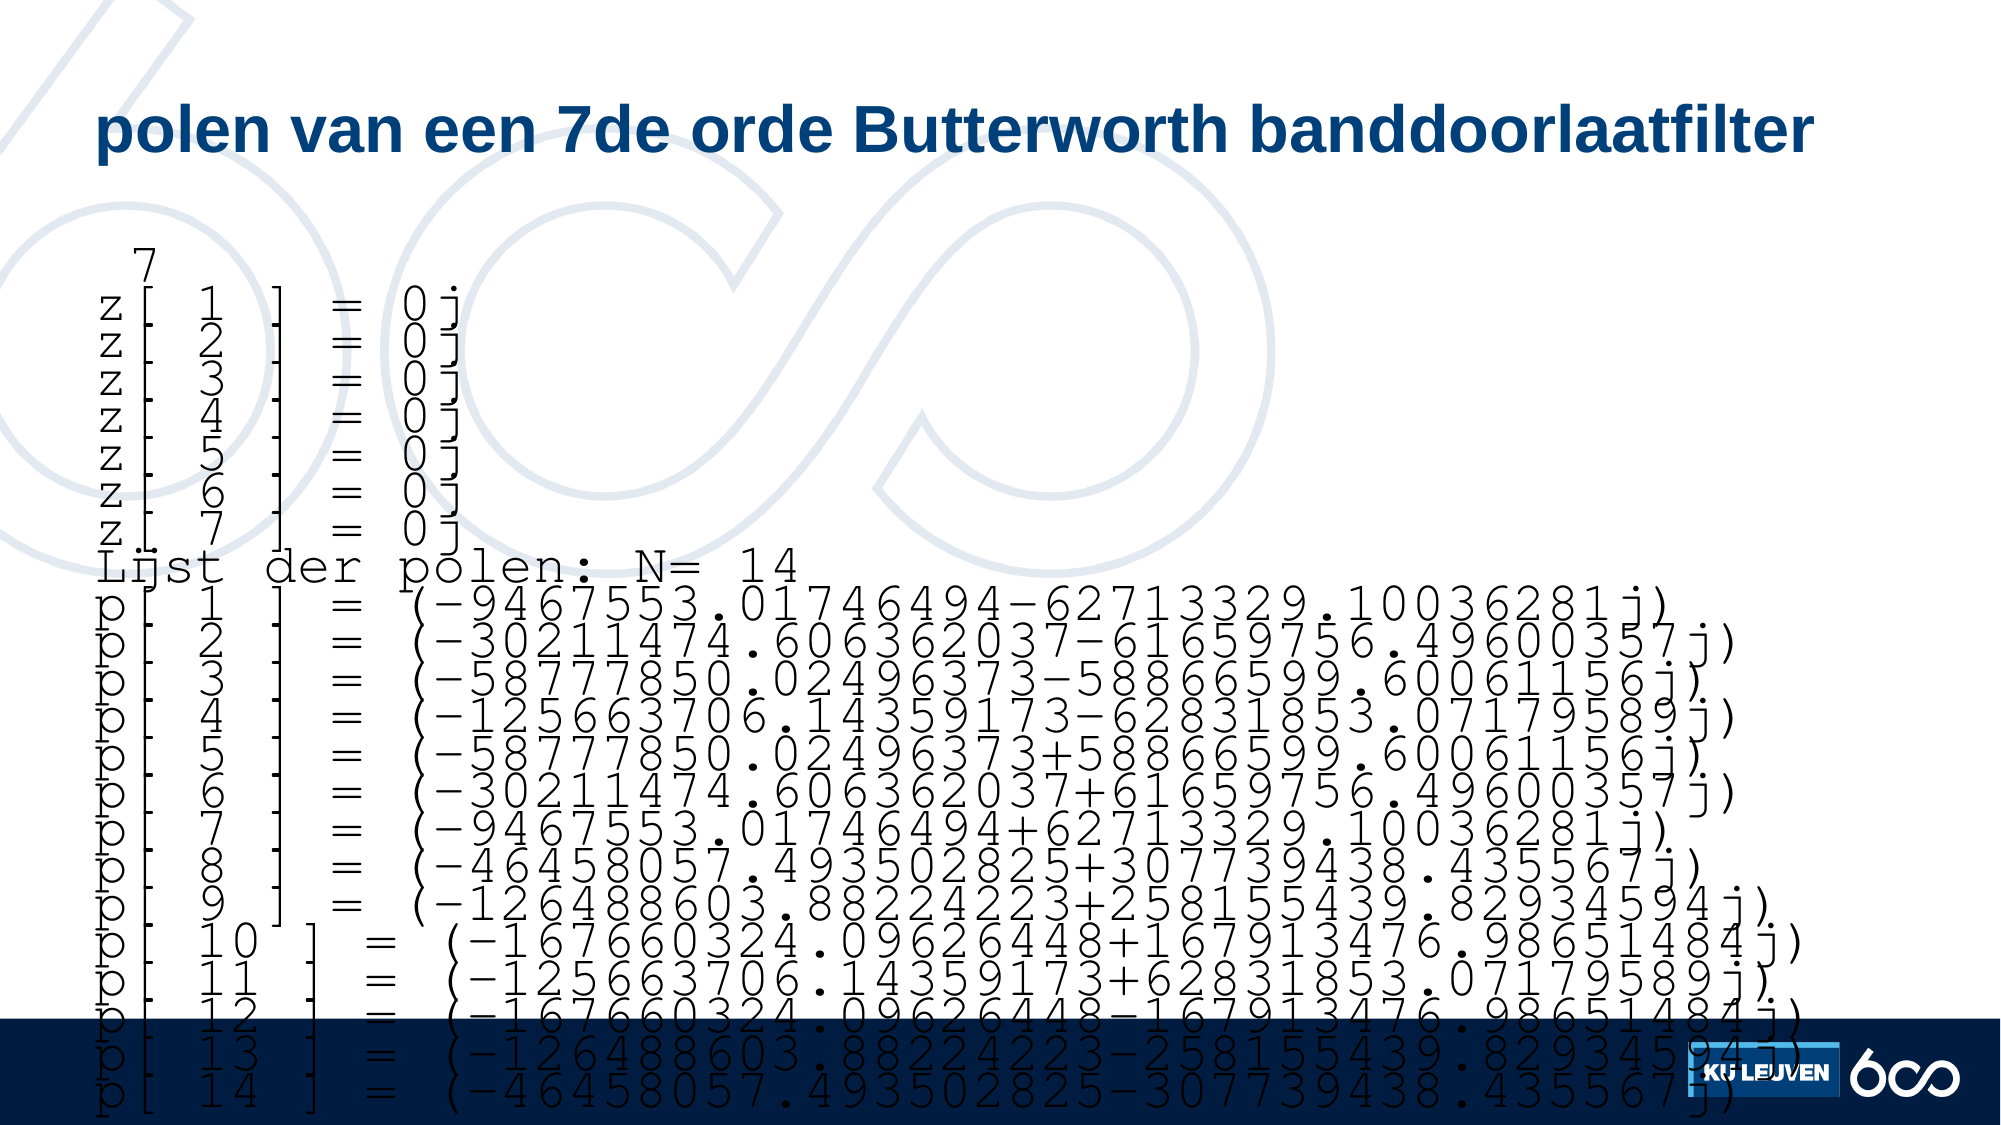

# polen van een 7de orde Butterworth banddoorlaatfilter
 7
z[ 1 ] = 0j
z[ 2 ] = 0j
z[ 3 ] = 0j
z[ 4 ] = 0j
z[ 5 ] = 0j
z[ 6 ] = 0j
z[ 7 ] = 0j
Lijst der polen: N= 14
p[ 1 ] = (-9467553.01746494-62713329.10036281j)
p[ 2 ] = (-30211474.606362037-61659756.49600357j)
p[ 3 ] = (-58777850.02496373-58866599.60061156j)
p[ 4 ] = (-125663706.14359173-62831853.07179589j)
p[ 5 ] = (-58777850.02496373+58866599.60061156j)
p[ 6 ] = (-30211474.606362037+61659756.49600357j)
p[ 7 ] = (-9467553.01746494+62713329.10036281j)
p[ 8 ] = (-46458057.493502825+307739438.435567j)
p[ 9 ] = (-126488603.88224223+258155439.82934594j)
p[ 10 ] = (-167660324.09626448+167913476.98651484j)
p[ 11 ] = (-125663706.14359173+62831853.07179589j)
p[ 12 ] = (-167660324.09626448-167913476.98651484j)
p[ 13 ] = (-126488603.88224223-258155439.82934594j)
p[ 14 ] = (-46458057.493502825-307739438.435567j)